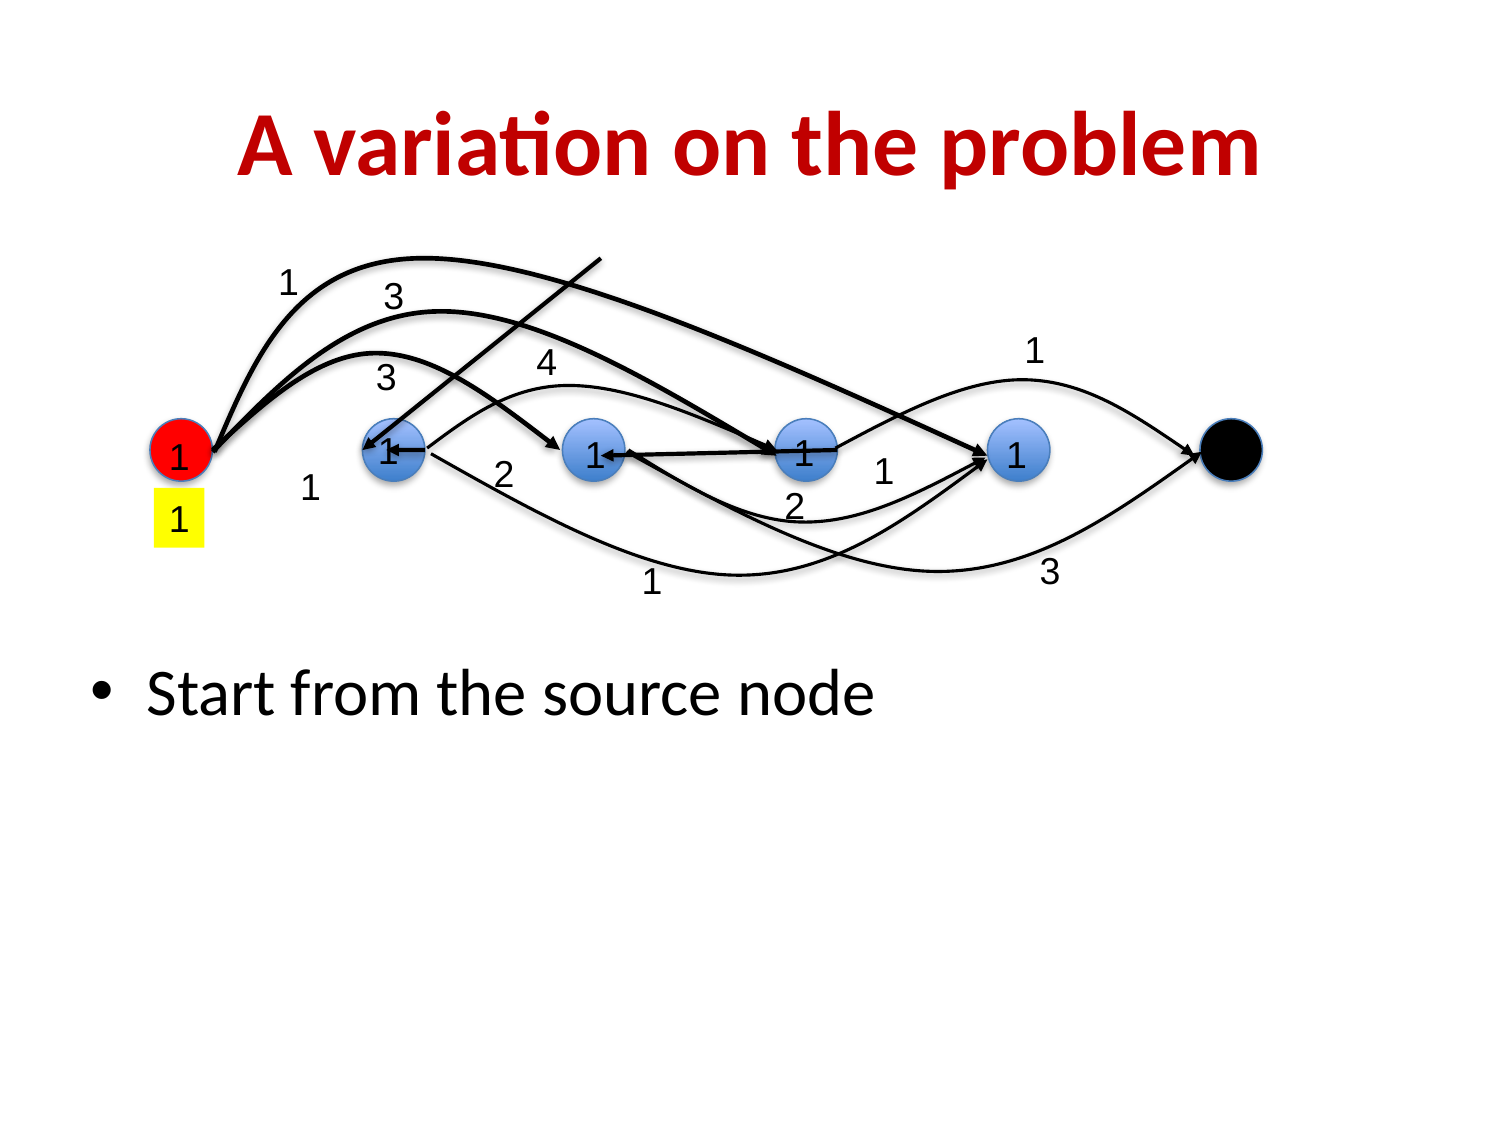

# A variation on the problem
1

3

1
4
3

1
1
1
1
1
1
1
2

1
2
1
3
1
Start from the source node